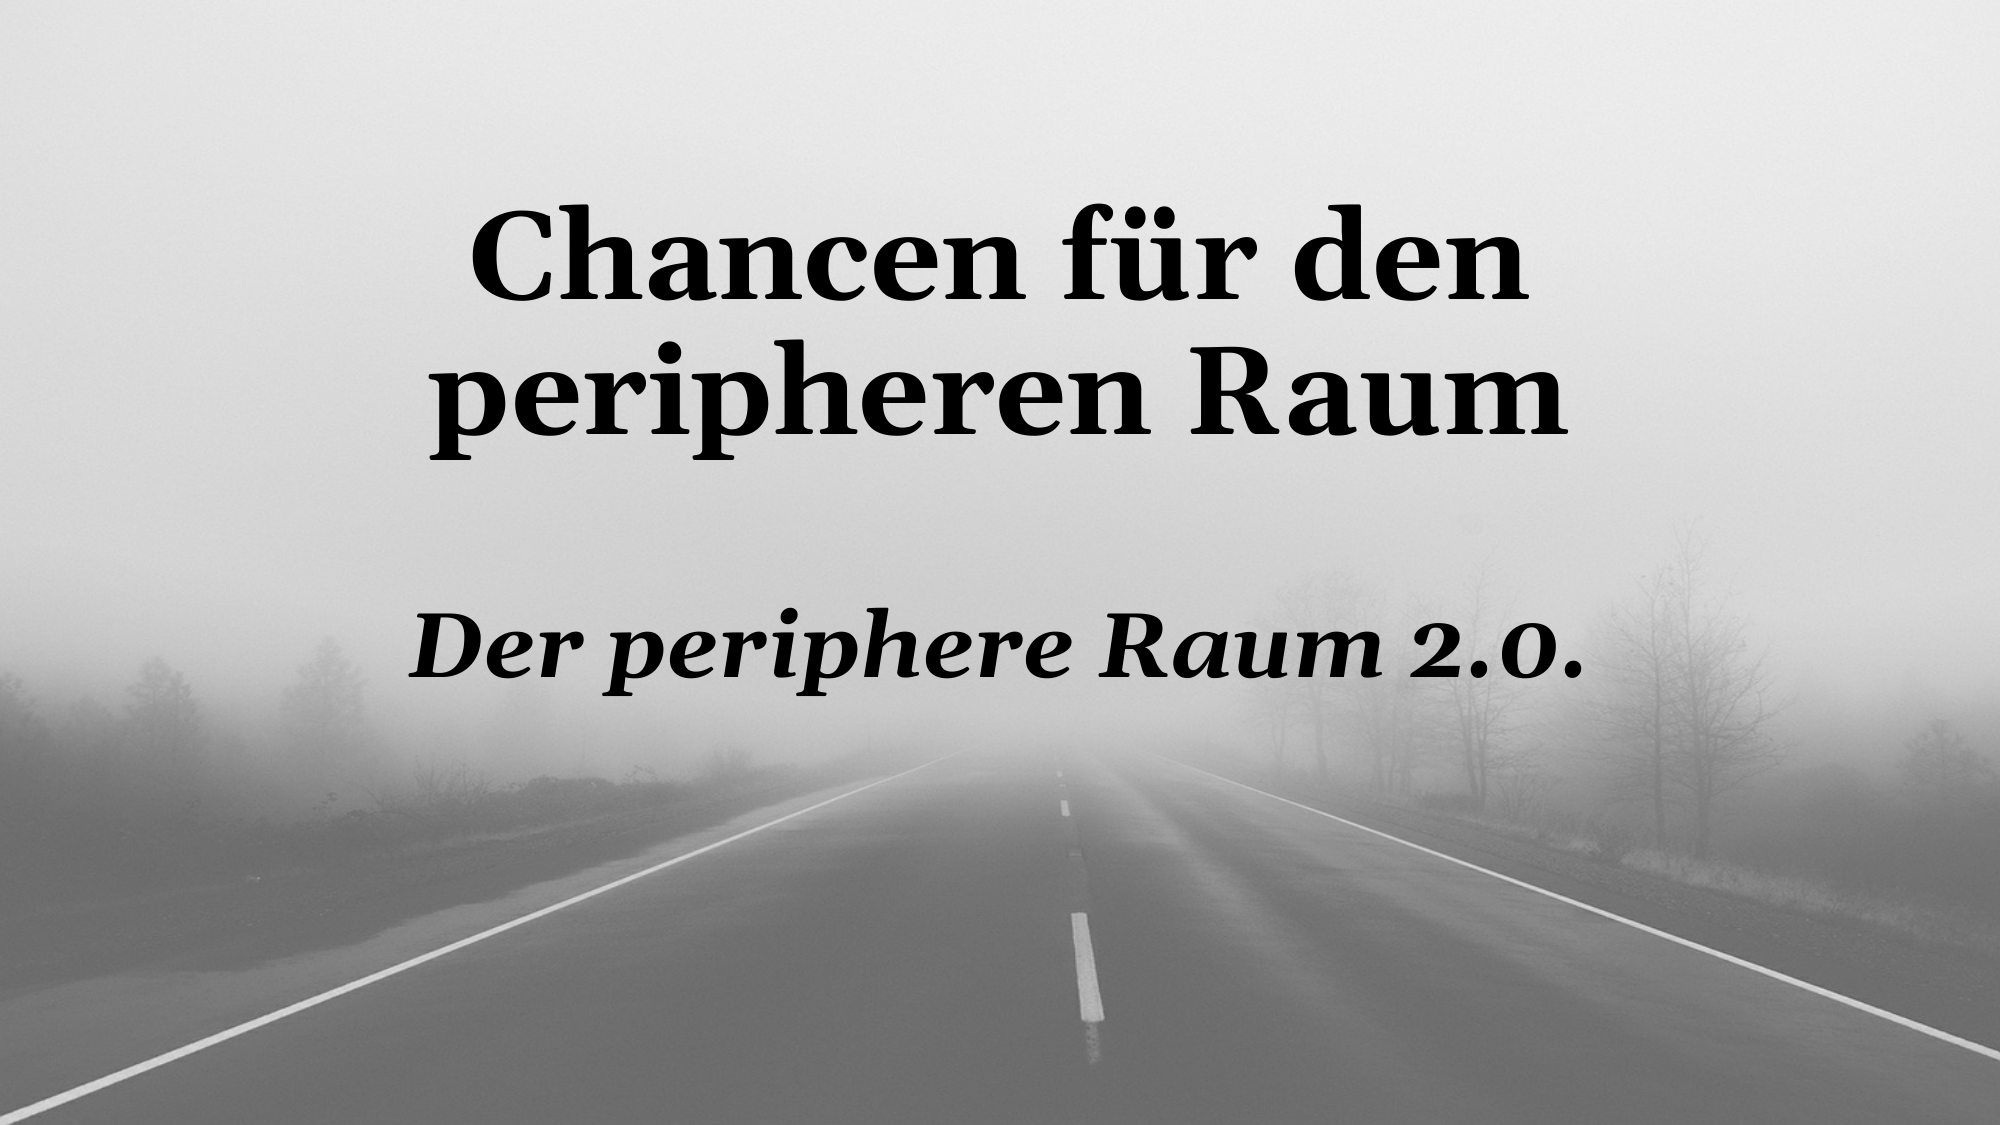

# Chancen für den peripheren Raum
Der periphere Raum 2.0.